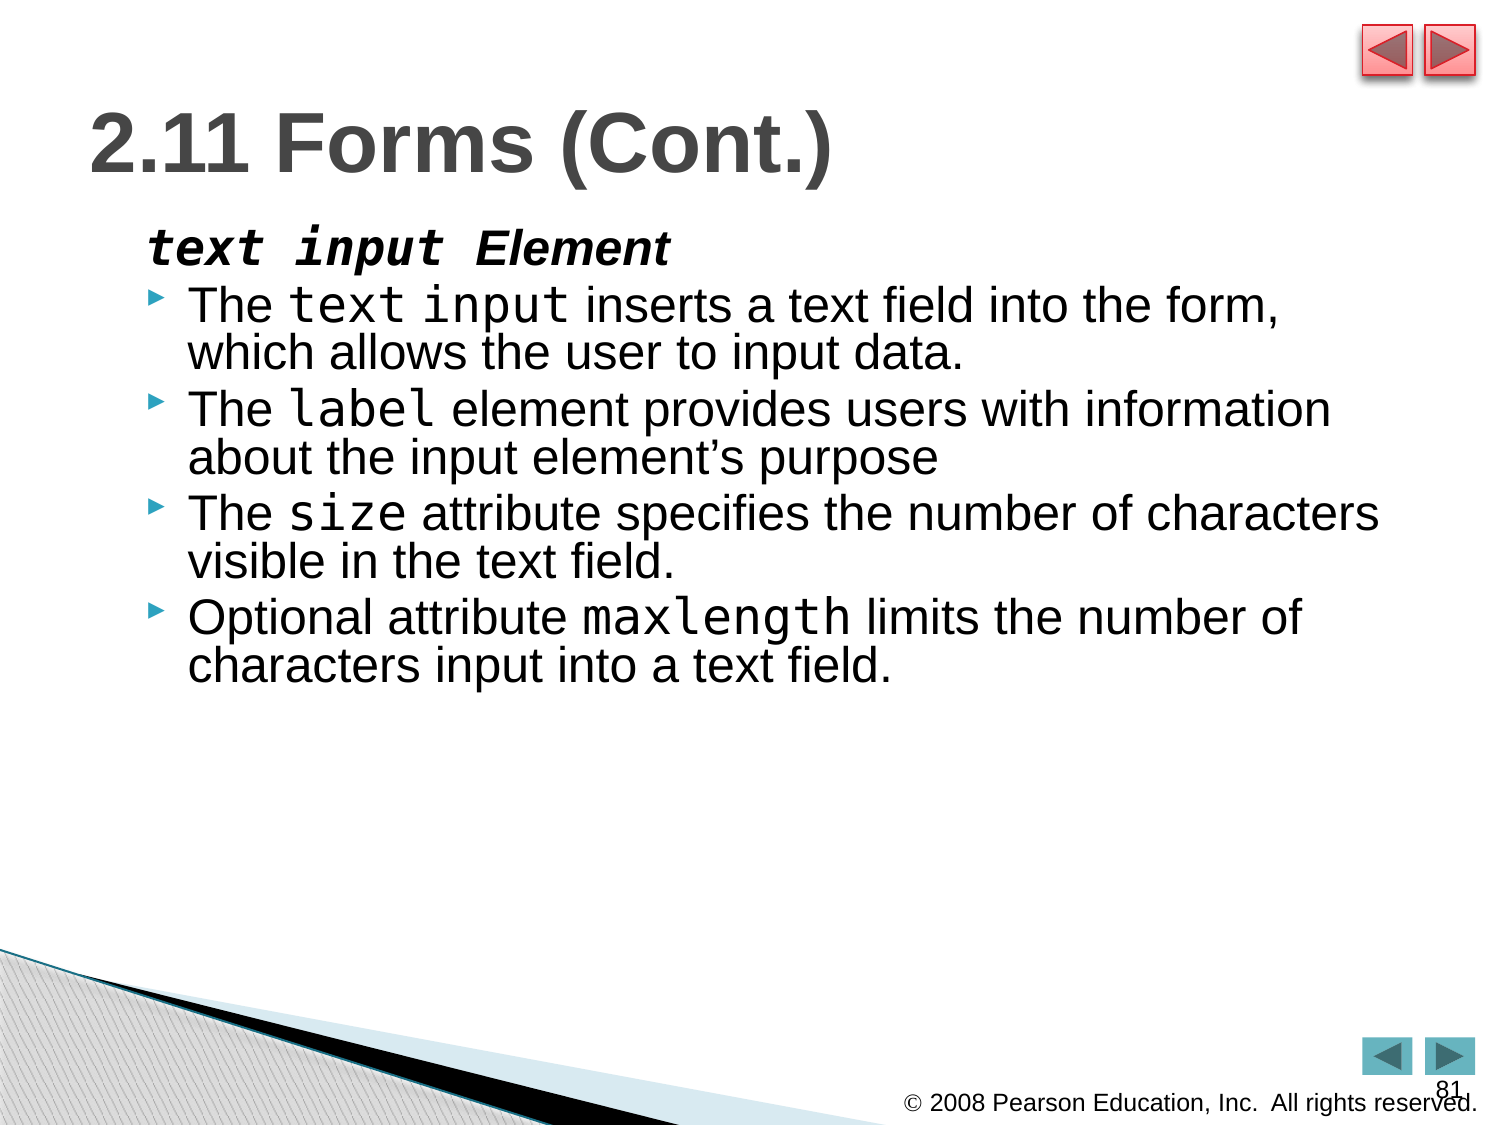

# 2.11 Forms (Cont.)
text input Element
The text input inserts a text field into the form, which allows the user to input data.
The label element provides users with information about the input element’s purpose
The size attribute specifies the number of characters visible in the text field.
Optional attribute maxlength limits the number of characters input into a text field.
81